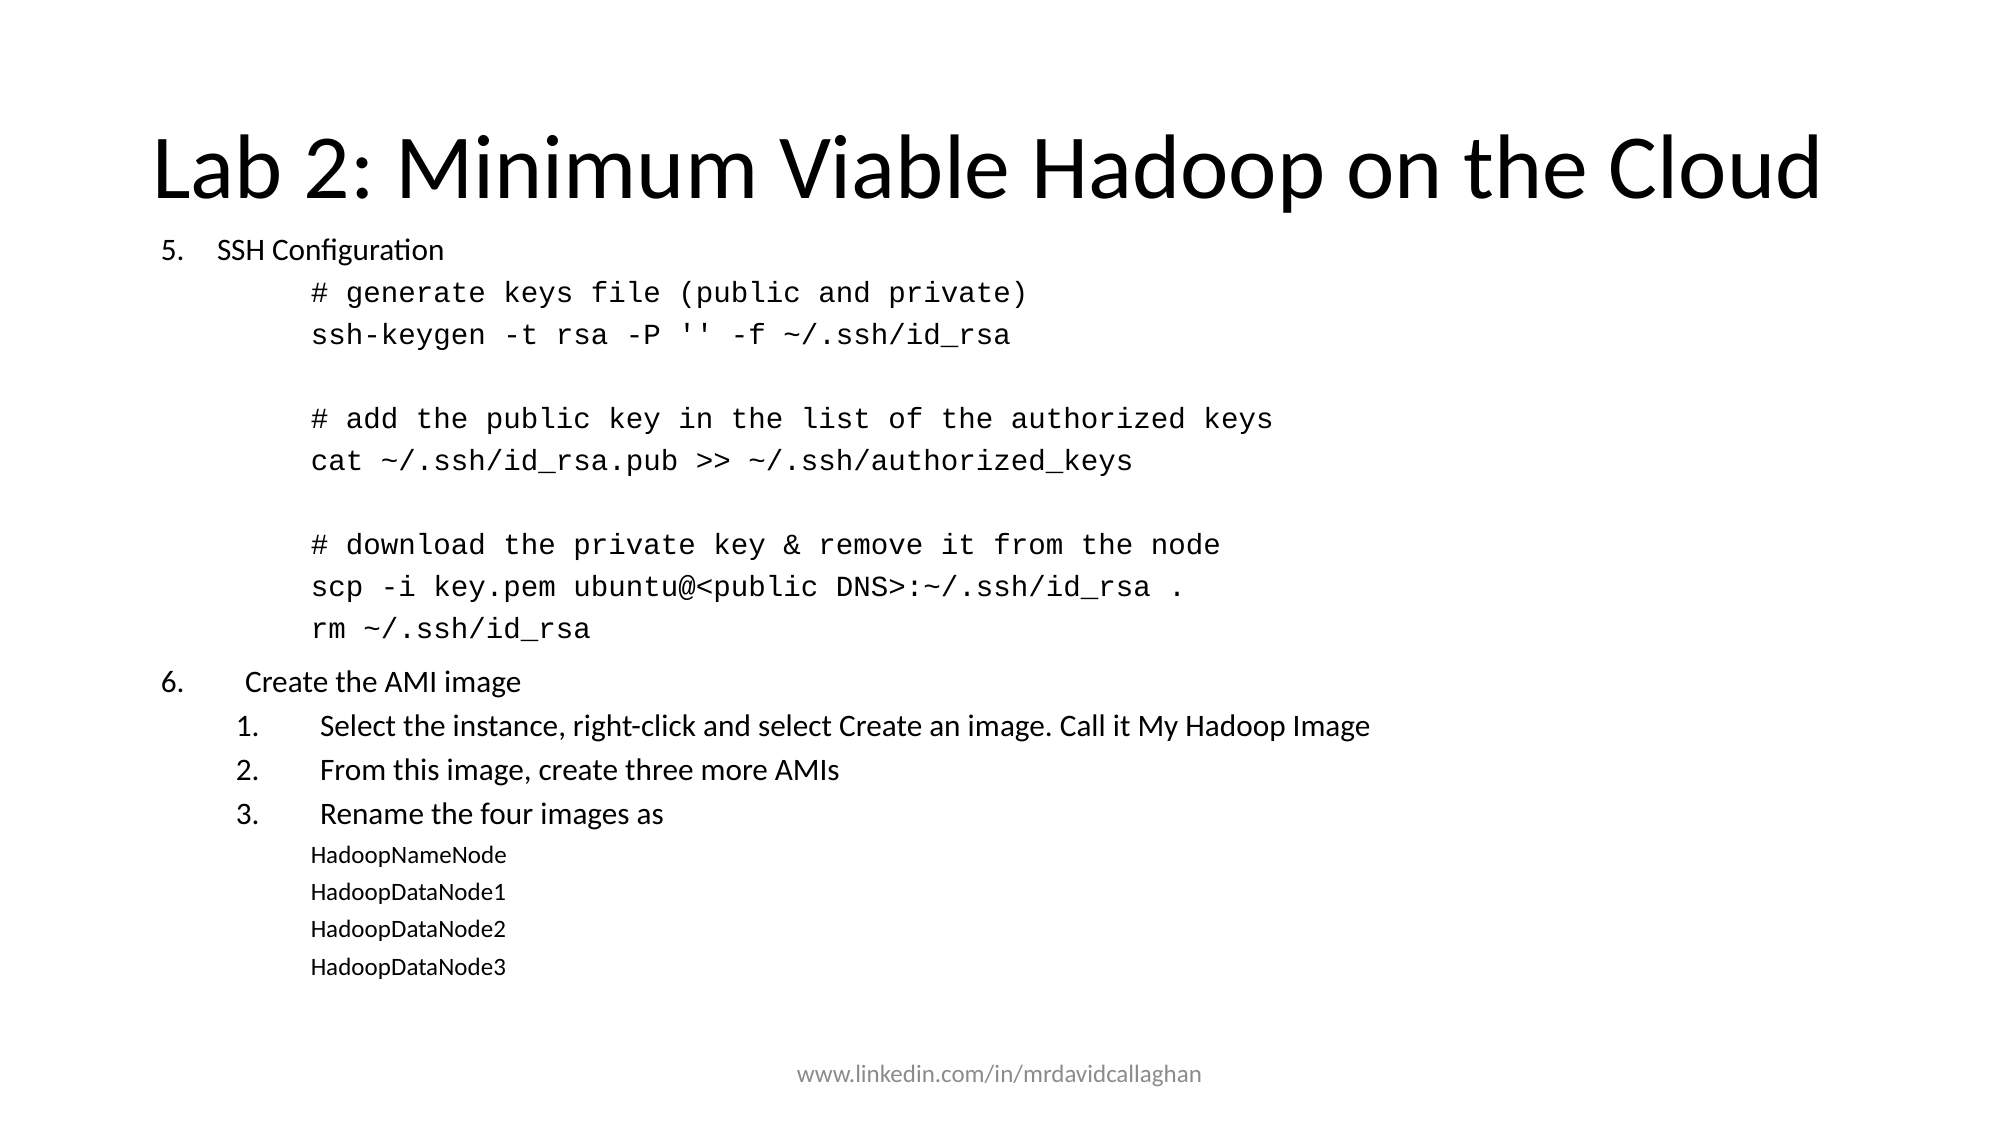

# Lab 2: Minimum Viable Hadoop on the Cloud
SSH Configuration
# generate keys file (public and private)
ssh-keygen -t rsa -P '' -f ~/.ssh/id_rsa

# add the public key in the list of the authorized keys
cat ~/.ssh/id_rsa.pub >> ~/.ssh/authorized_keys

# download the private key & remove it from the node
scp -i key.pem ubuntu@<public DNS>:~/.ssh/id_rsa .
rm ~/.ssh/id_rsa
Create the AMI image
Select the instance, right-click and select Create an image. Call it My Hadoop Image
From this image, create three more AMIs
Rename the four images as
HadoopNameNode
HadoopDataNode1
HadoopDataNode2
HadoopDataNode3

www.linkedin.com/in/mrdavidcallaghan